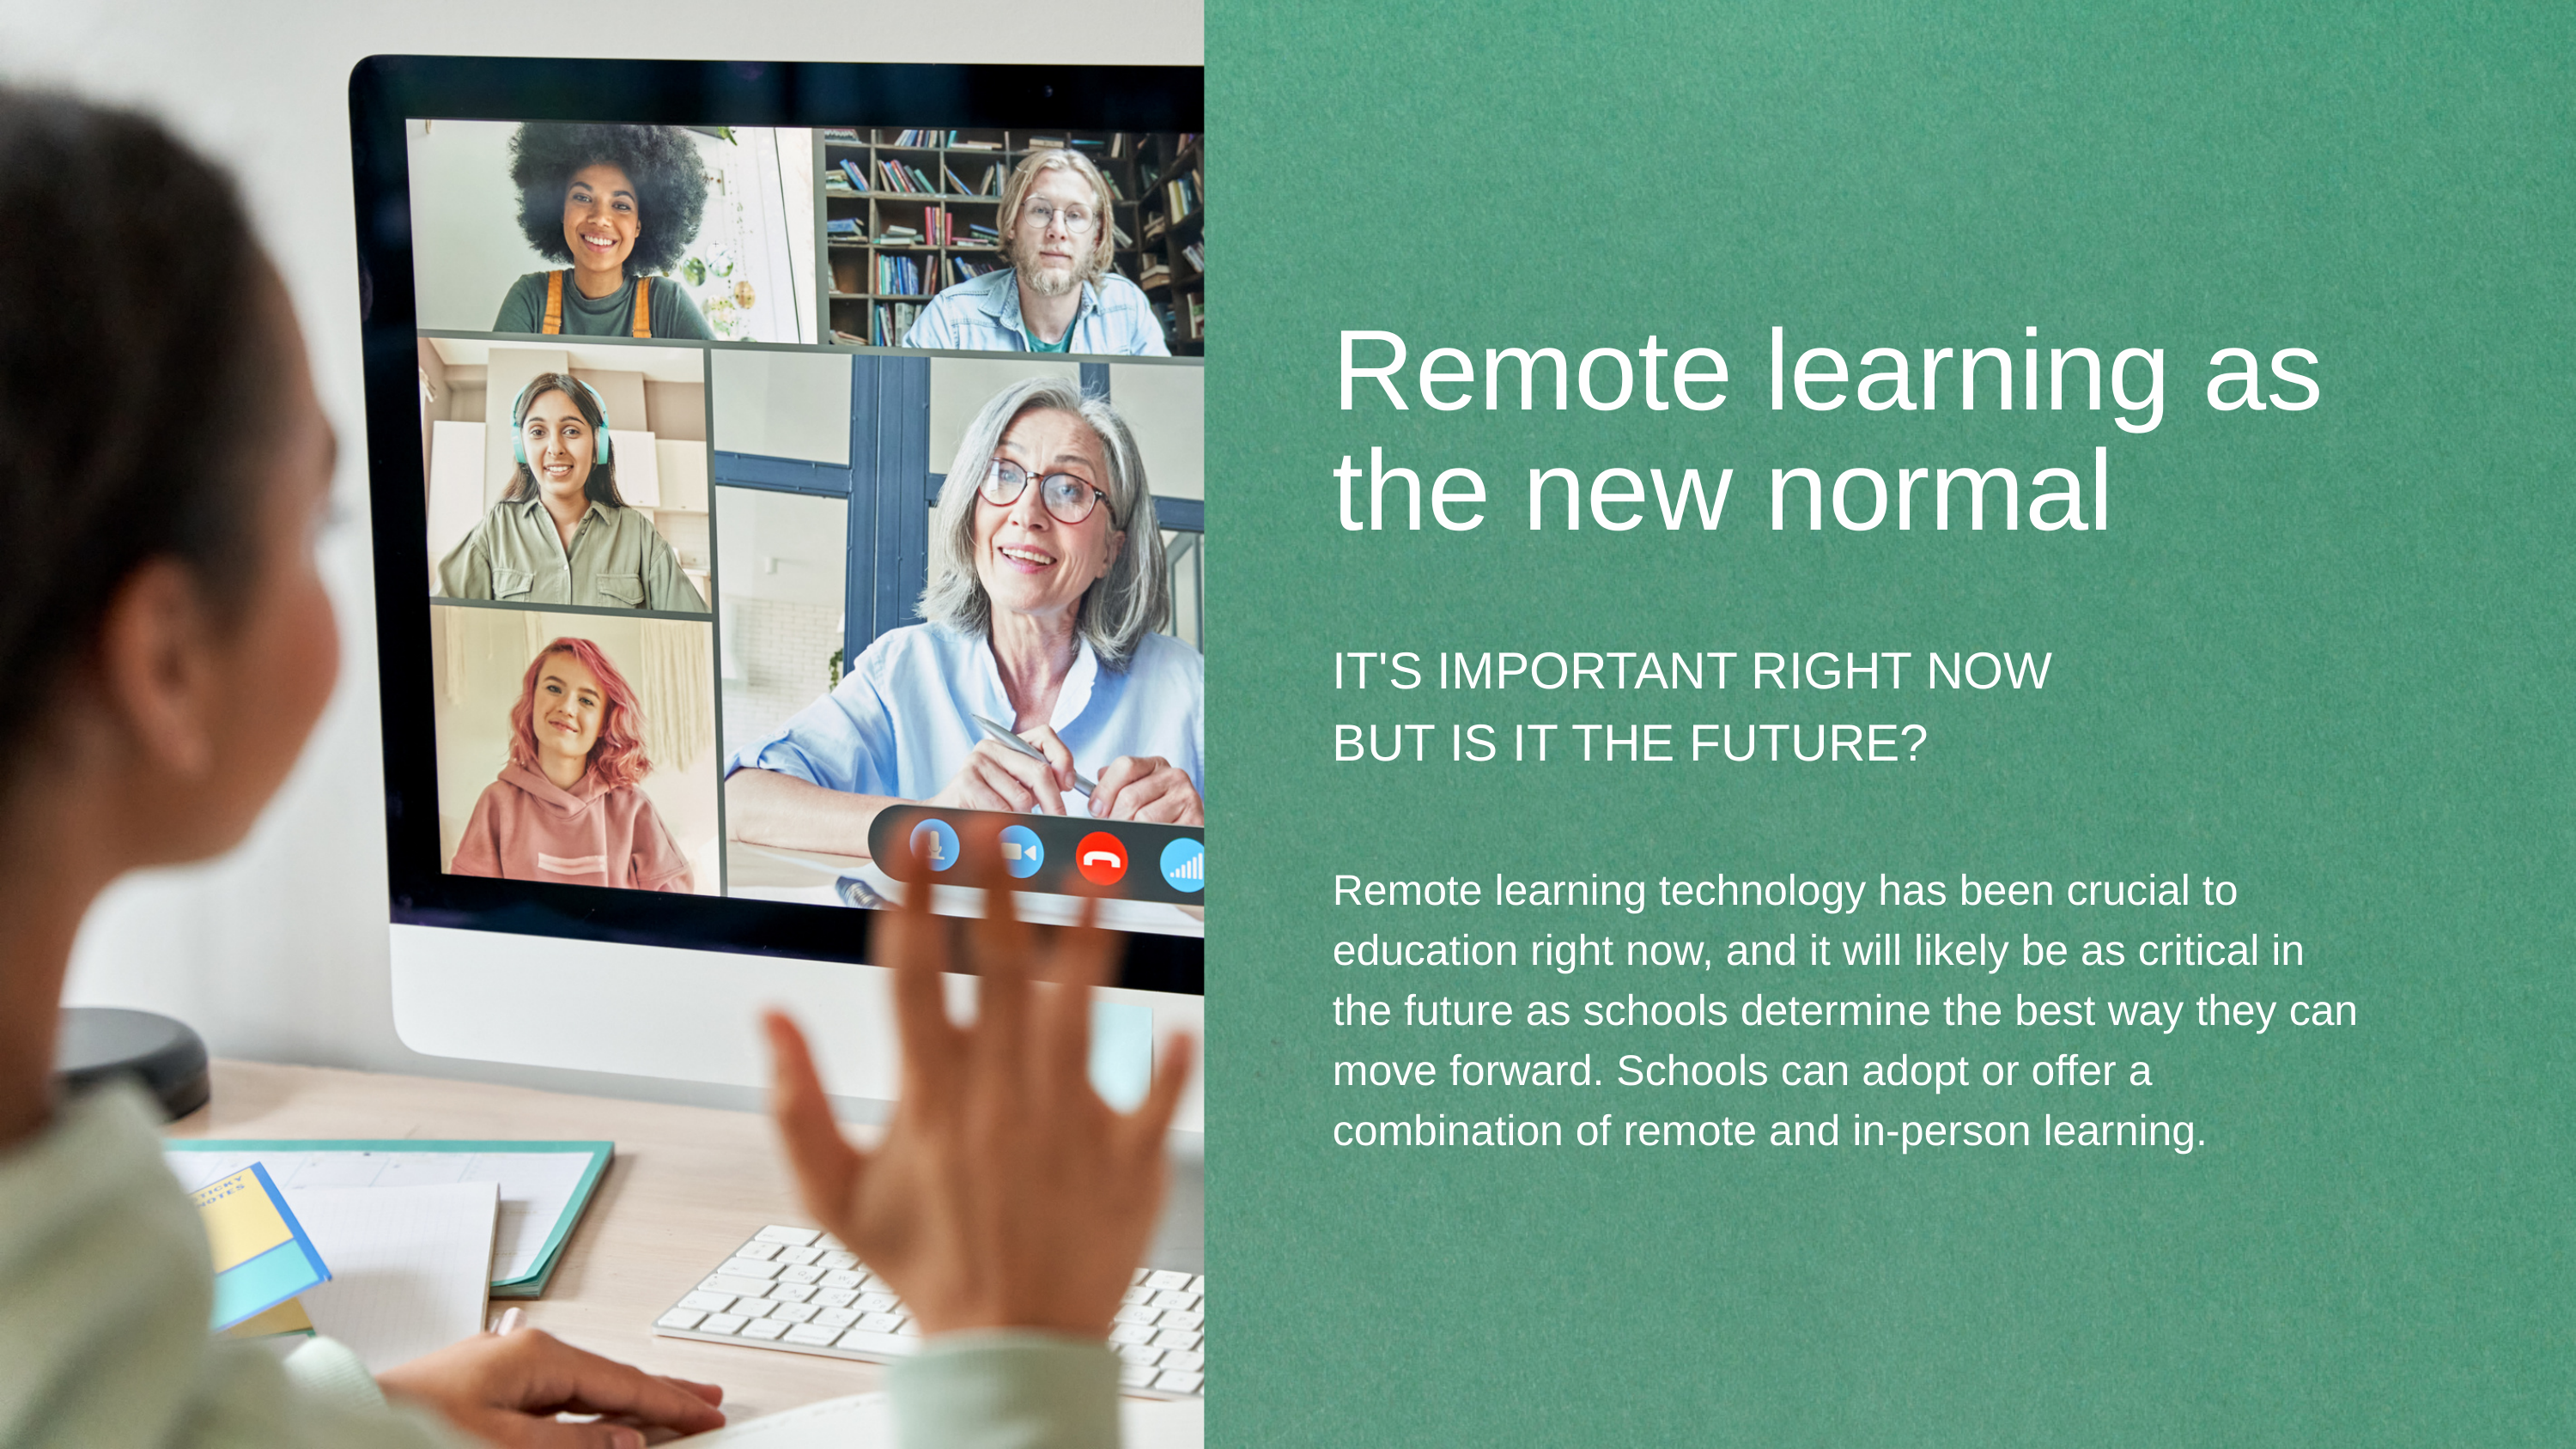

Remote learning as the new normal
IT'S IMPORTANT RIGHT NOW
BUT IS IT THE FUTURE?
Remote learning technology has been crucial to education right now, and it will likely be as critical in the future as schools determine the best way they can move forward. Schools can adopt or offer a combination of remote and in-person learning.